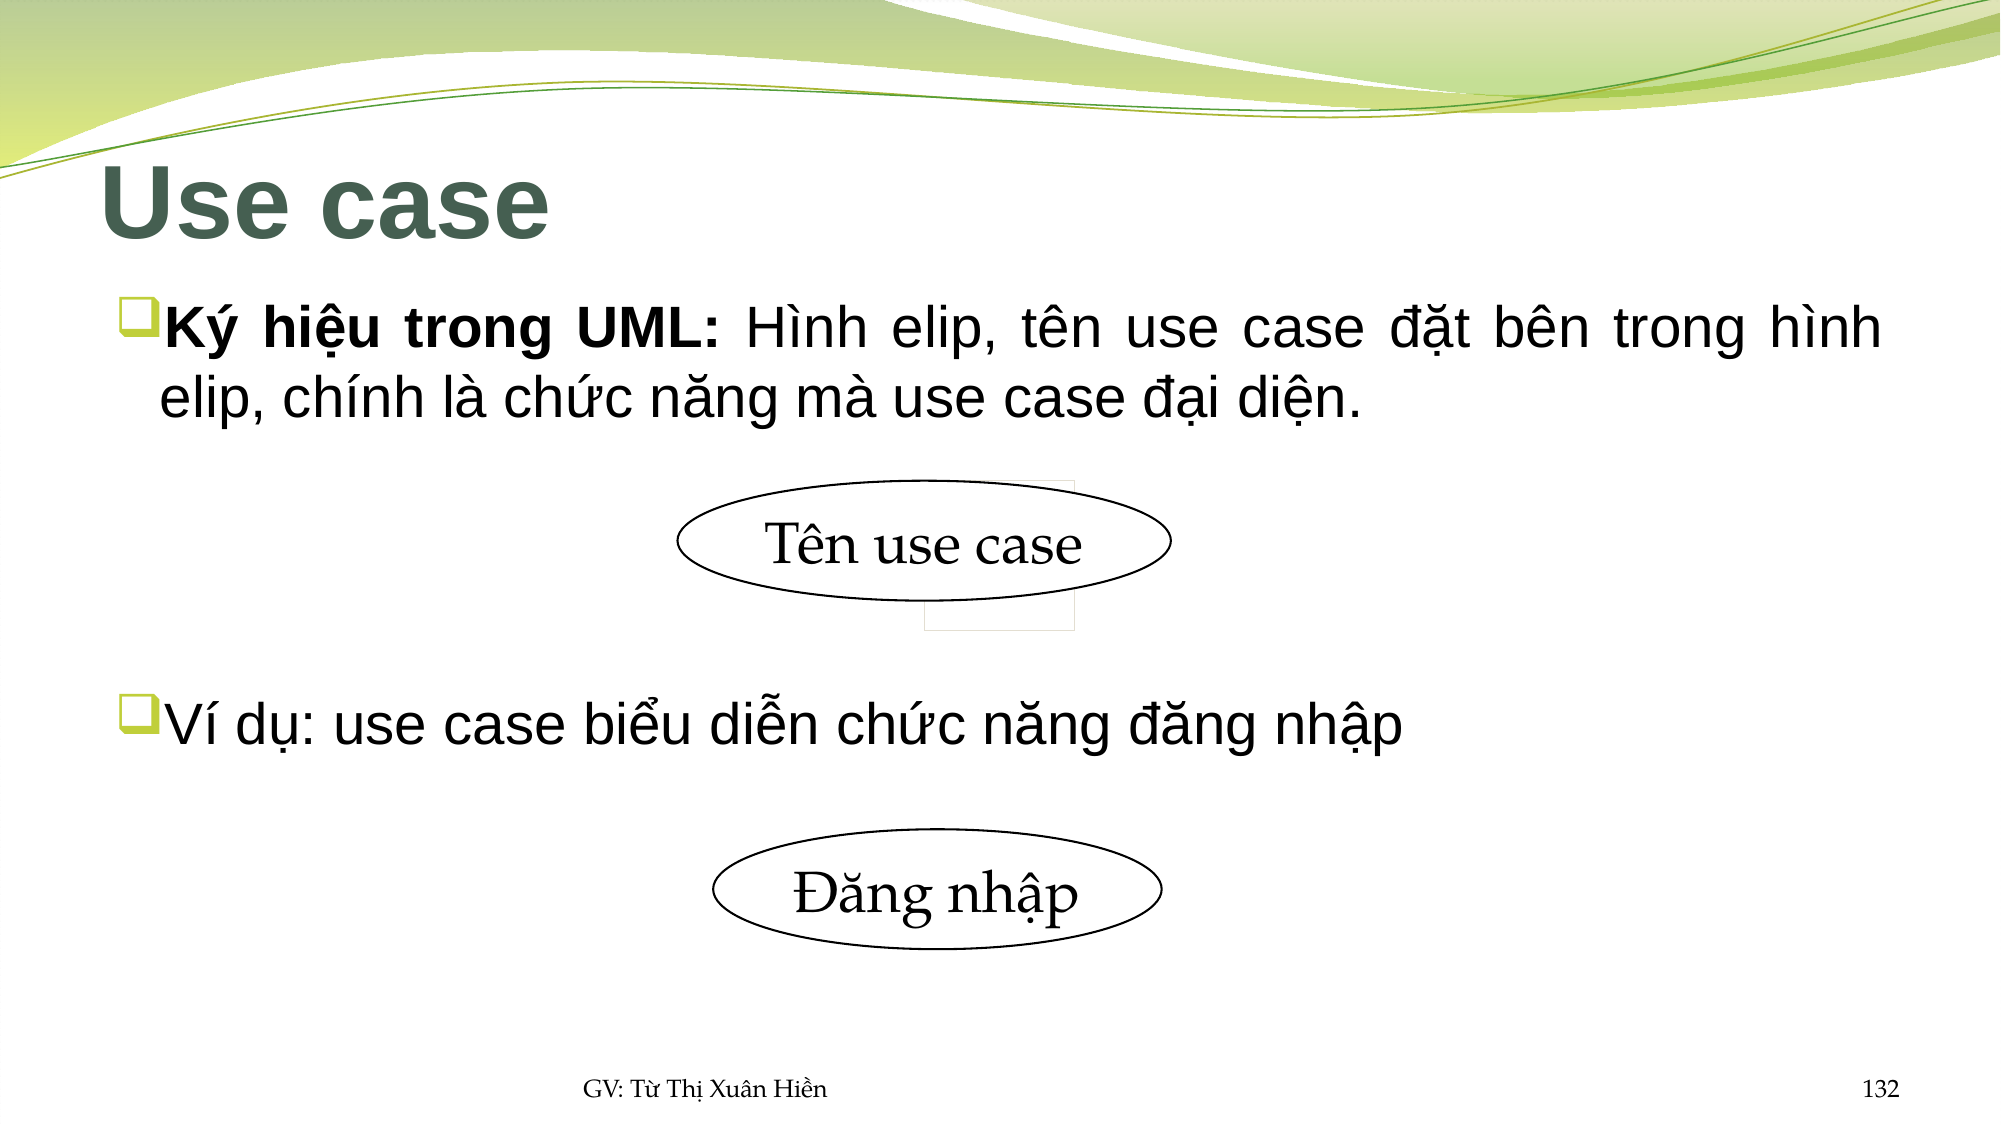

# Use case
Ký hiệu trong UML: Hình elip, tên use case đặt bên trong hình elip, chính là chức năng mà use case đại diện.

Ví dụ: use case biểu diễn chức năng đăng nhập
Tên use case

Đăng nhập
GV: Từ Thị Xuân Hiền
132